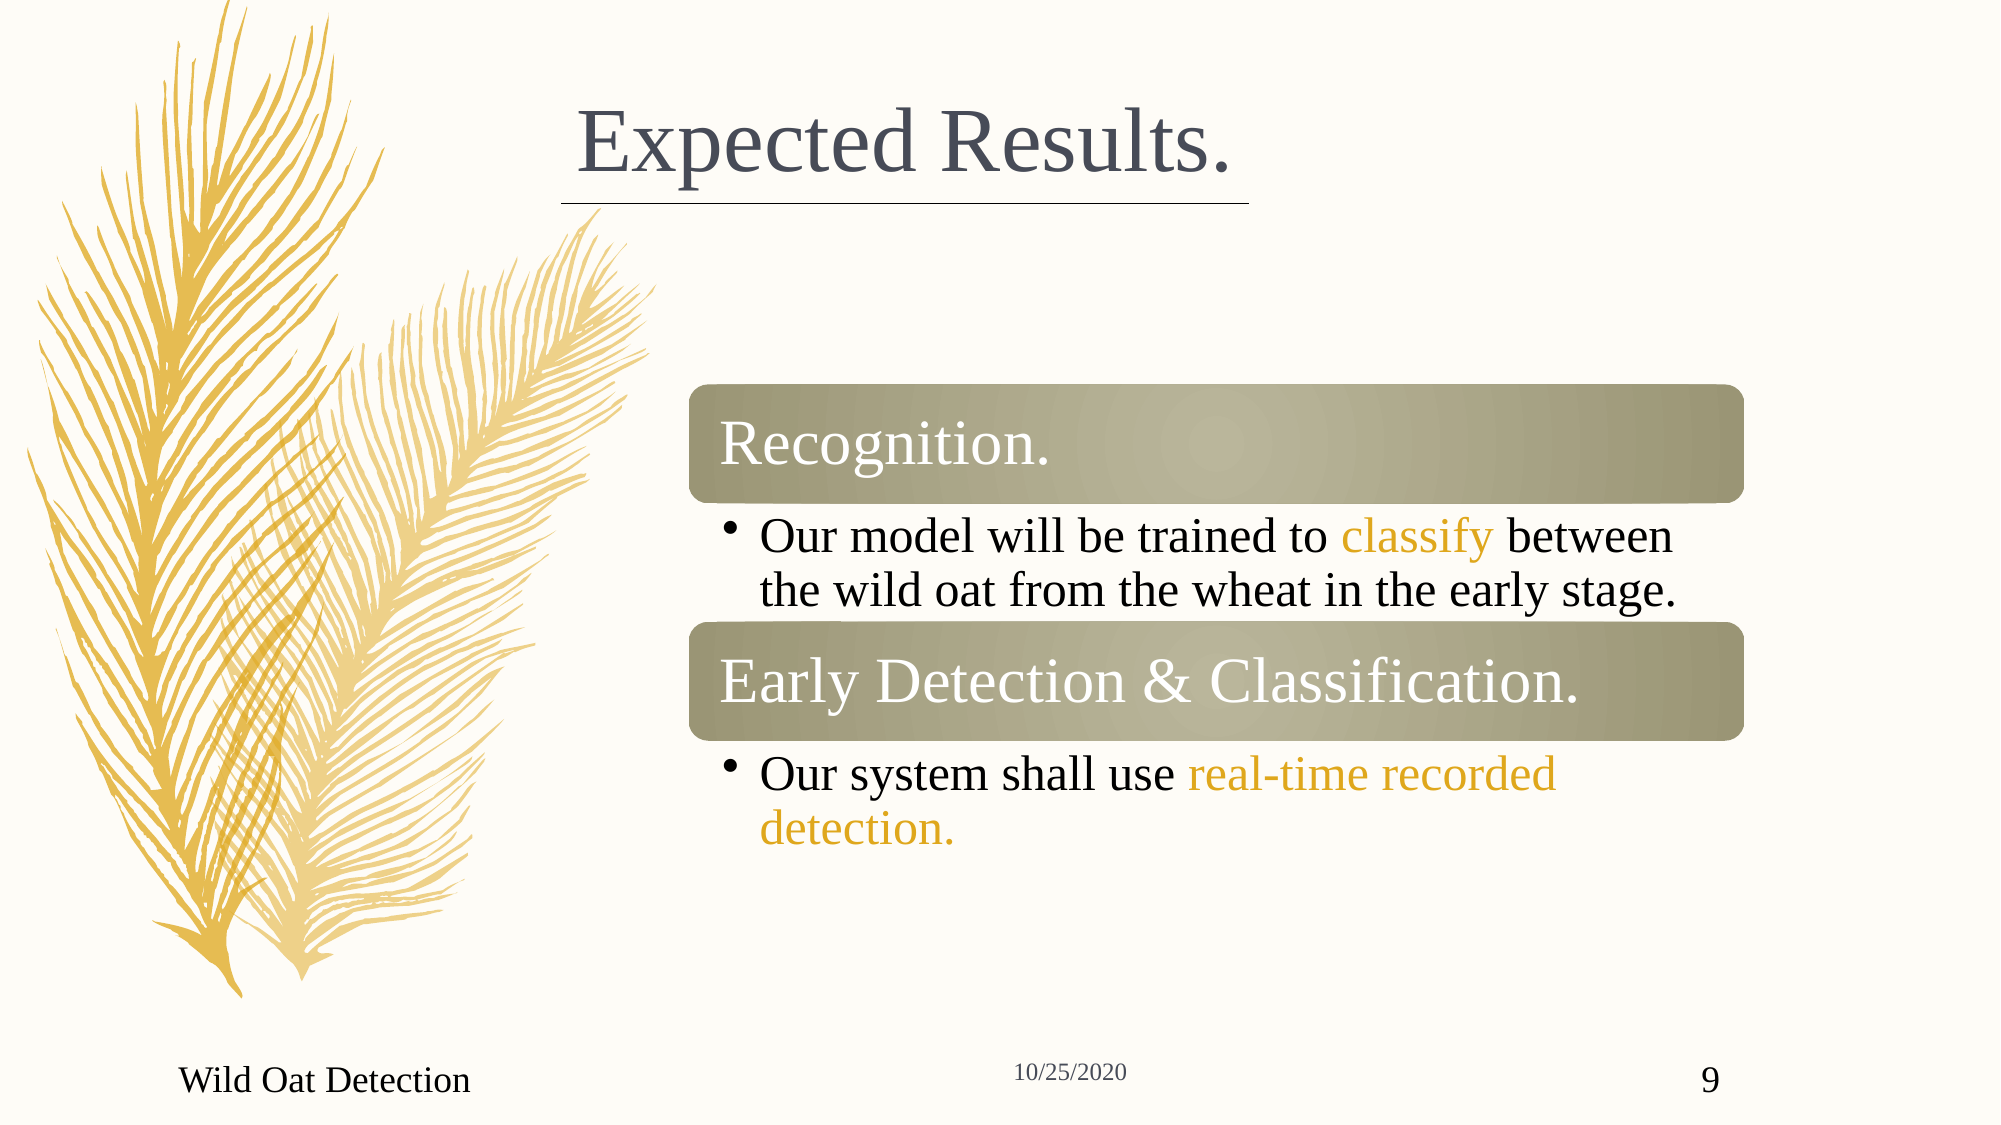

# Expected Results.
Recognition.
Our model will be trained to classify between the wild oat from the wheat in the early stage.
Early Detection & Classification.
Our system shall use real-time recorded detection.
10/25/2020
Wild Oat Detection
9